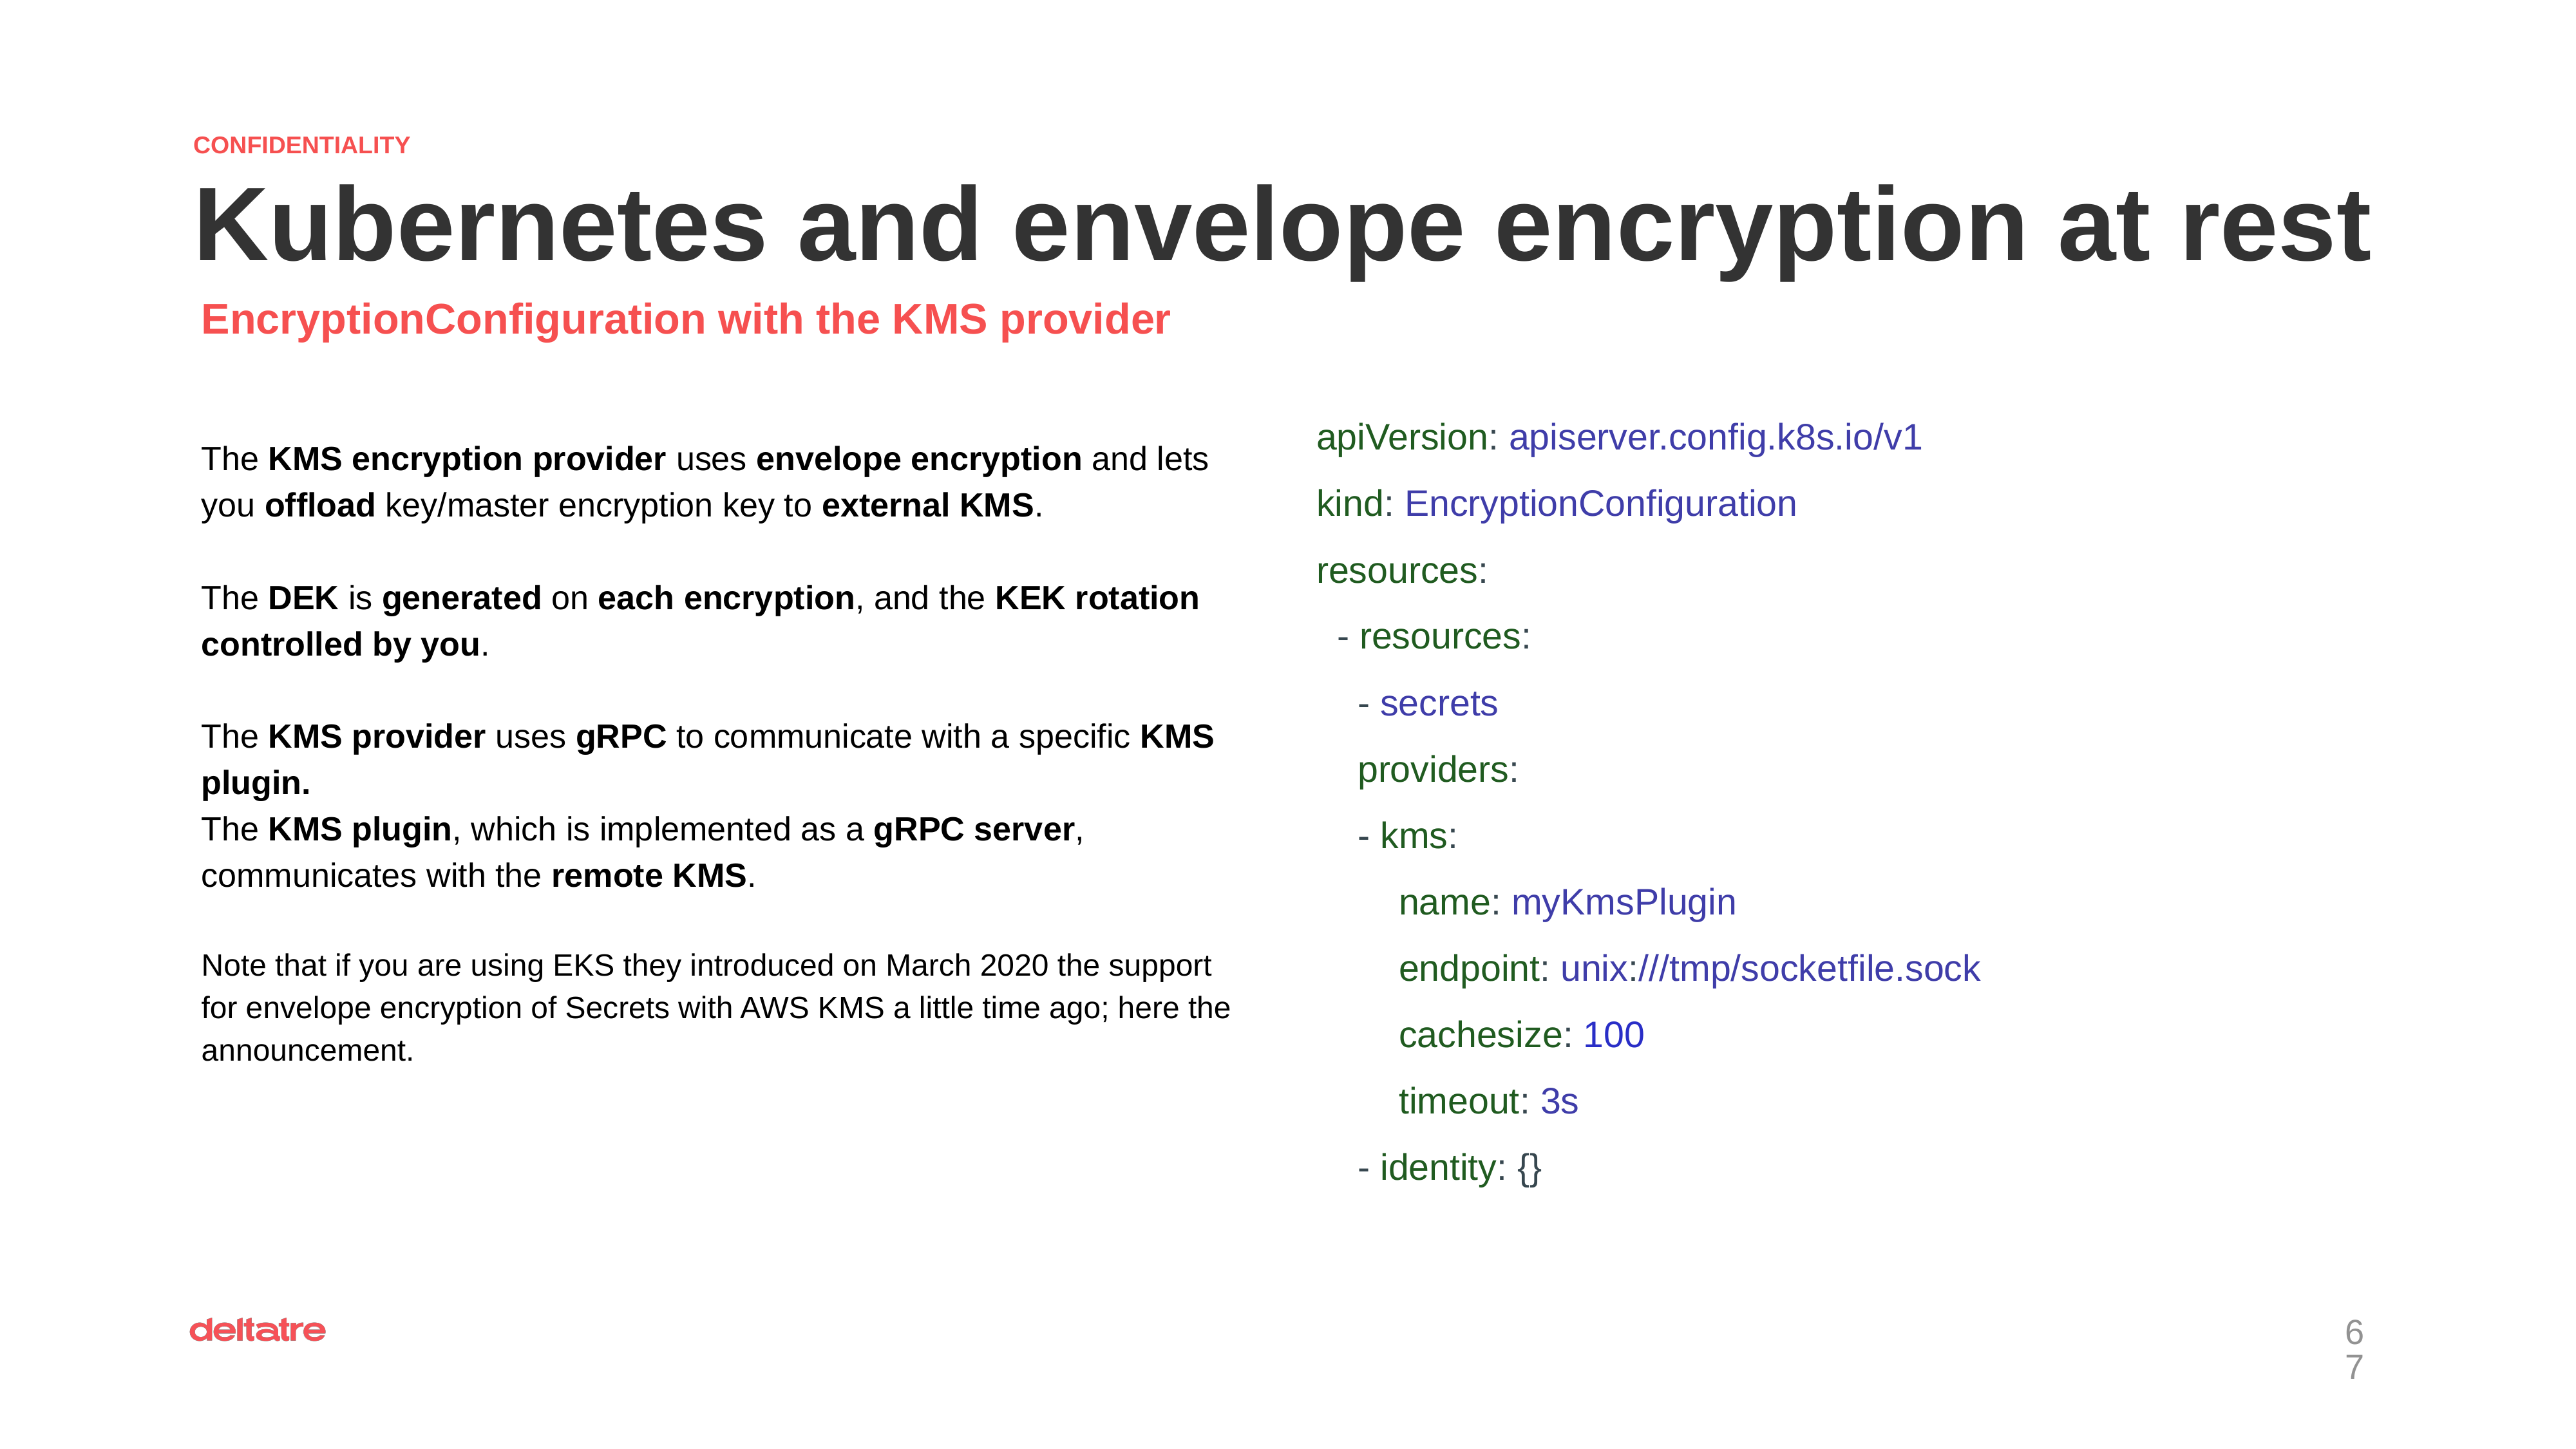

CONFIDENTIALITY
Kubernetes and envelope encryption at rest
EncryptionConfiguration with the KMS provider

The KMS encryption provider uses envelope encryption and lets you offload key/master encryption key to external KMS.

The DEK is generated on each encryption, and the KEK rotation controlled by you.

The KMS provider uses gRPC to communicate with a specific KMS plugin.
The KMS plugin, which is implemented as a gRPC server, communicates with the remote KMS.

Note that if you are using EKS they introduced on March 2020 the support for envelope encryption of Secrets with AWS KMS a little time ago; here the announcement.
apiVersion: apiserver.config.k8s.io/v1
kind: EncryptionConfiguration
resources:
  - resources:
    - secrets
    providers:
    - kms:
        name: myKmsPlugin
        endpoint: unix:///tmp/socketfile.sock
        cachesize: 100
        timeout: 3s
    - identity: {}

67